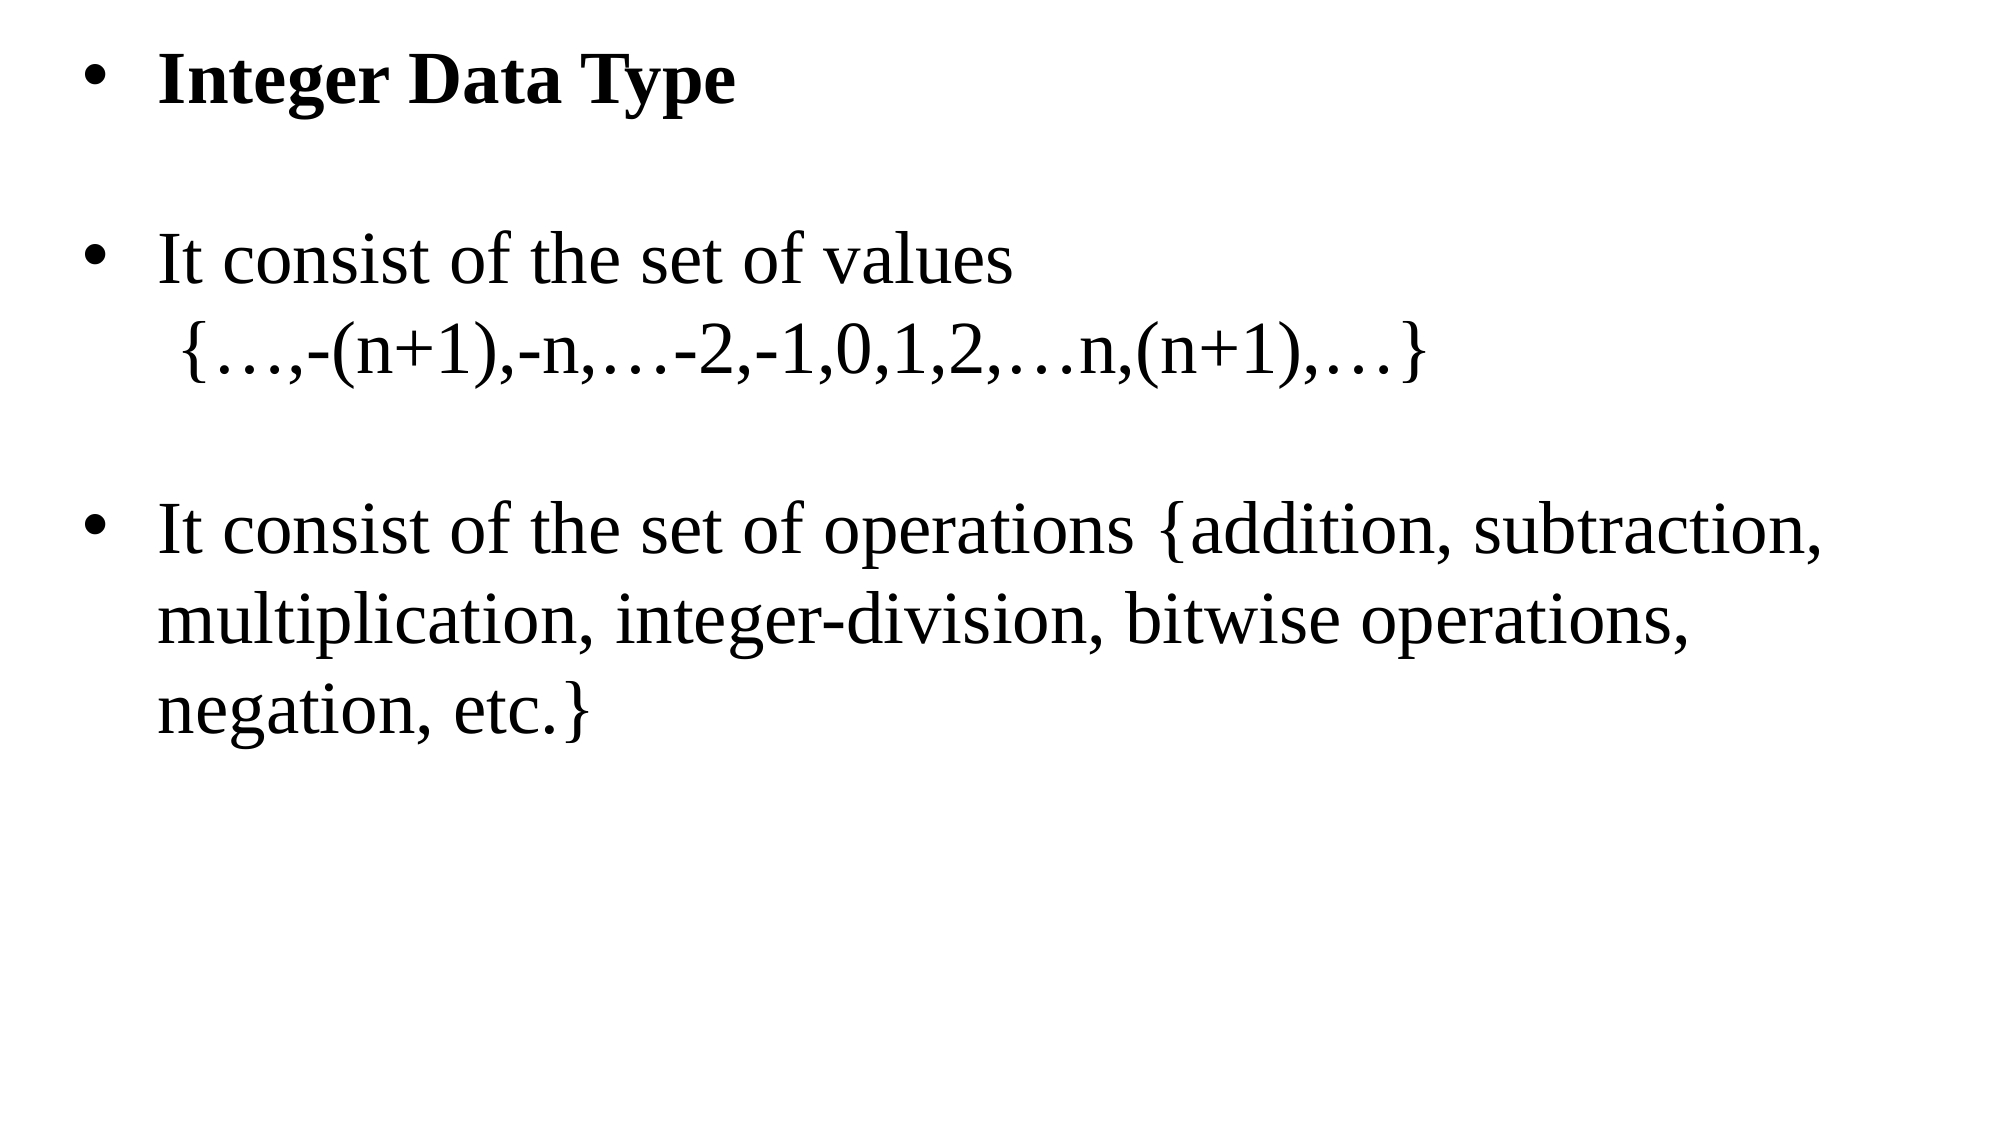

Integer Data Type

It consist of the set of values
     {…,-(n+1),-n,…-2,-1,0,1,2,…n,(n+1),…}

It consist of the set of operations {addition, subtraction, multiplication, integer-division, bitwise operations, negation, etc.}